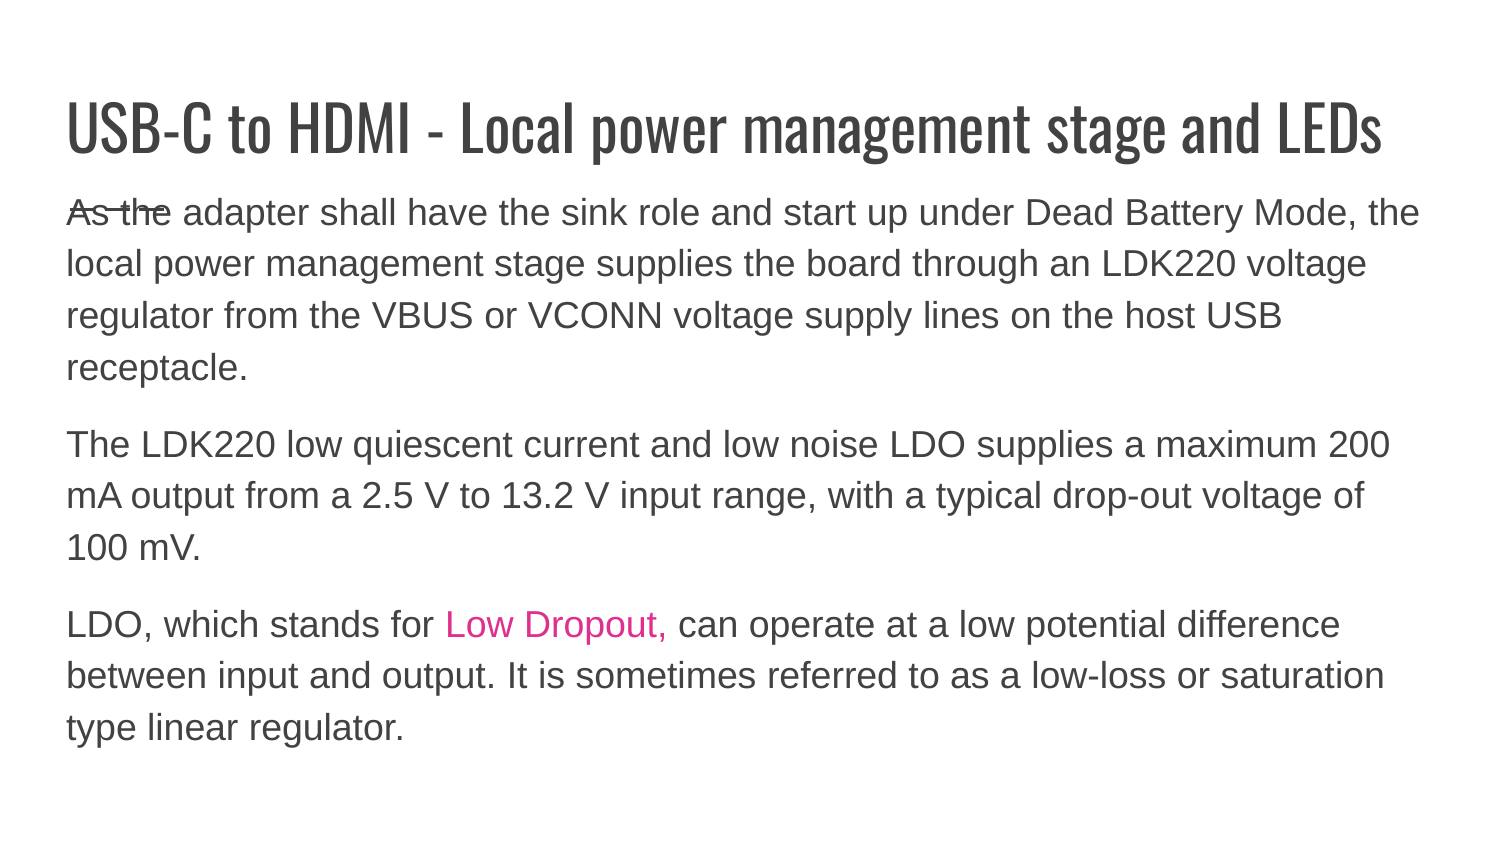

# USB-C to HDMI - Local power management stage and LEDs
As the adapter shall have the sink role and start up under Dead Battery Mode, the local power management stage supplies the board through an LDK220 voltage regulator from the VBUS or VCONN voltage supply lines on the host USB receptacle.
The LDK220 low quiescent current and low noise LDO supplies a maximum 200 mA output from a 2.5 V to 13.2 V input range, with a typical drop-out voltage of 100 mV.
LDO, which stands for Low Dropout, can operate at a low potential difference between input and output. It is sometimes referred to as a low-loss or saturation type linear regulator.